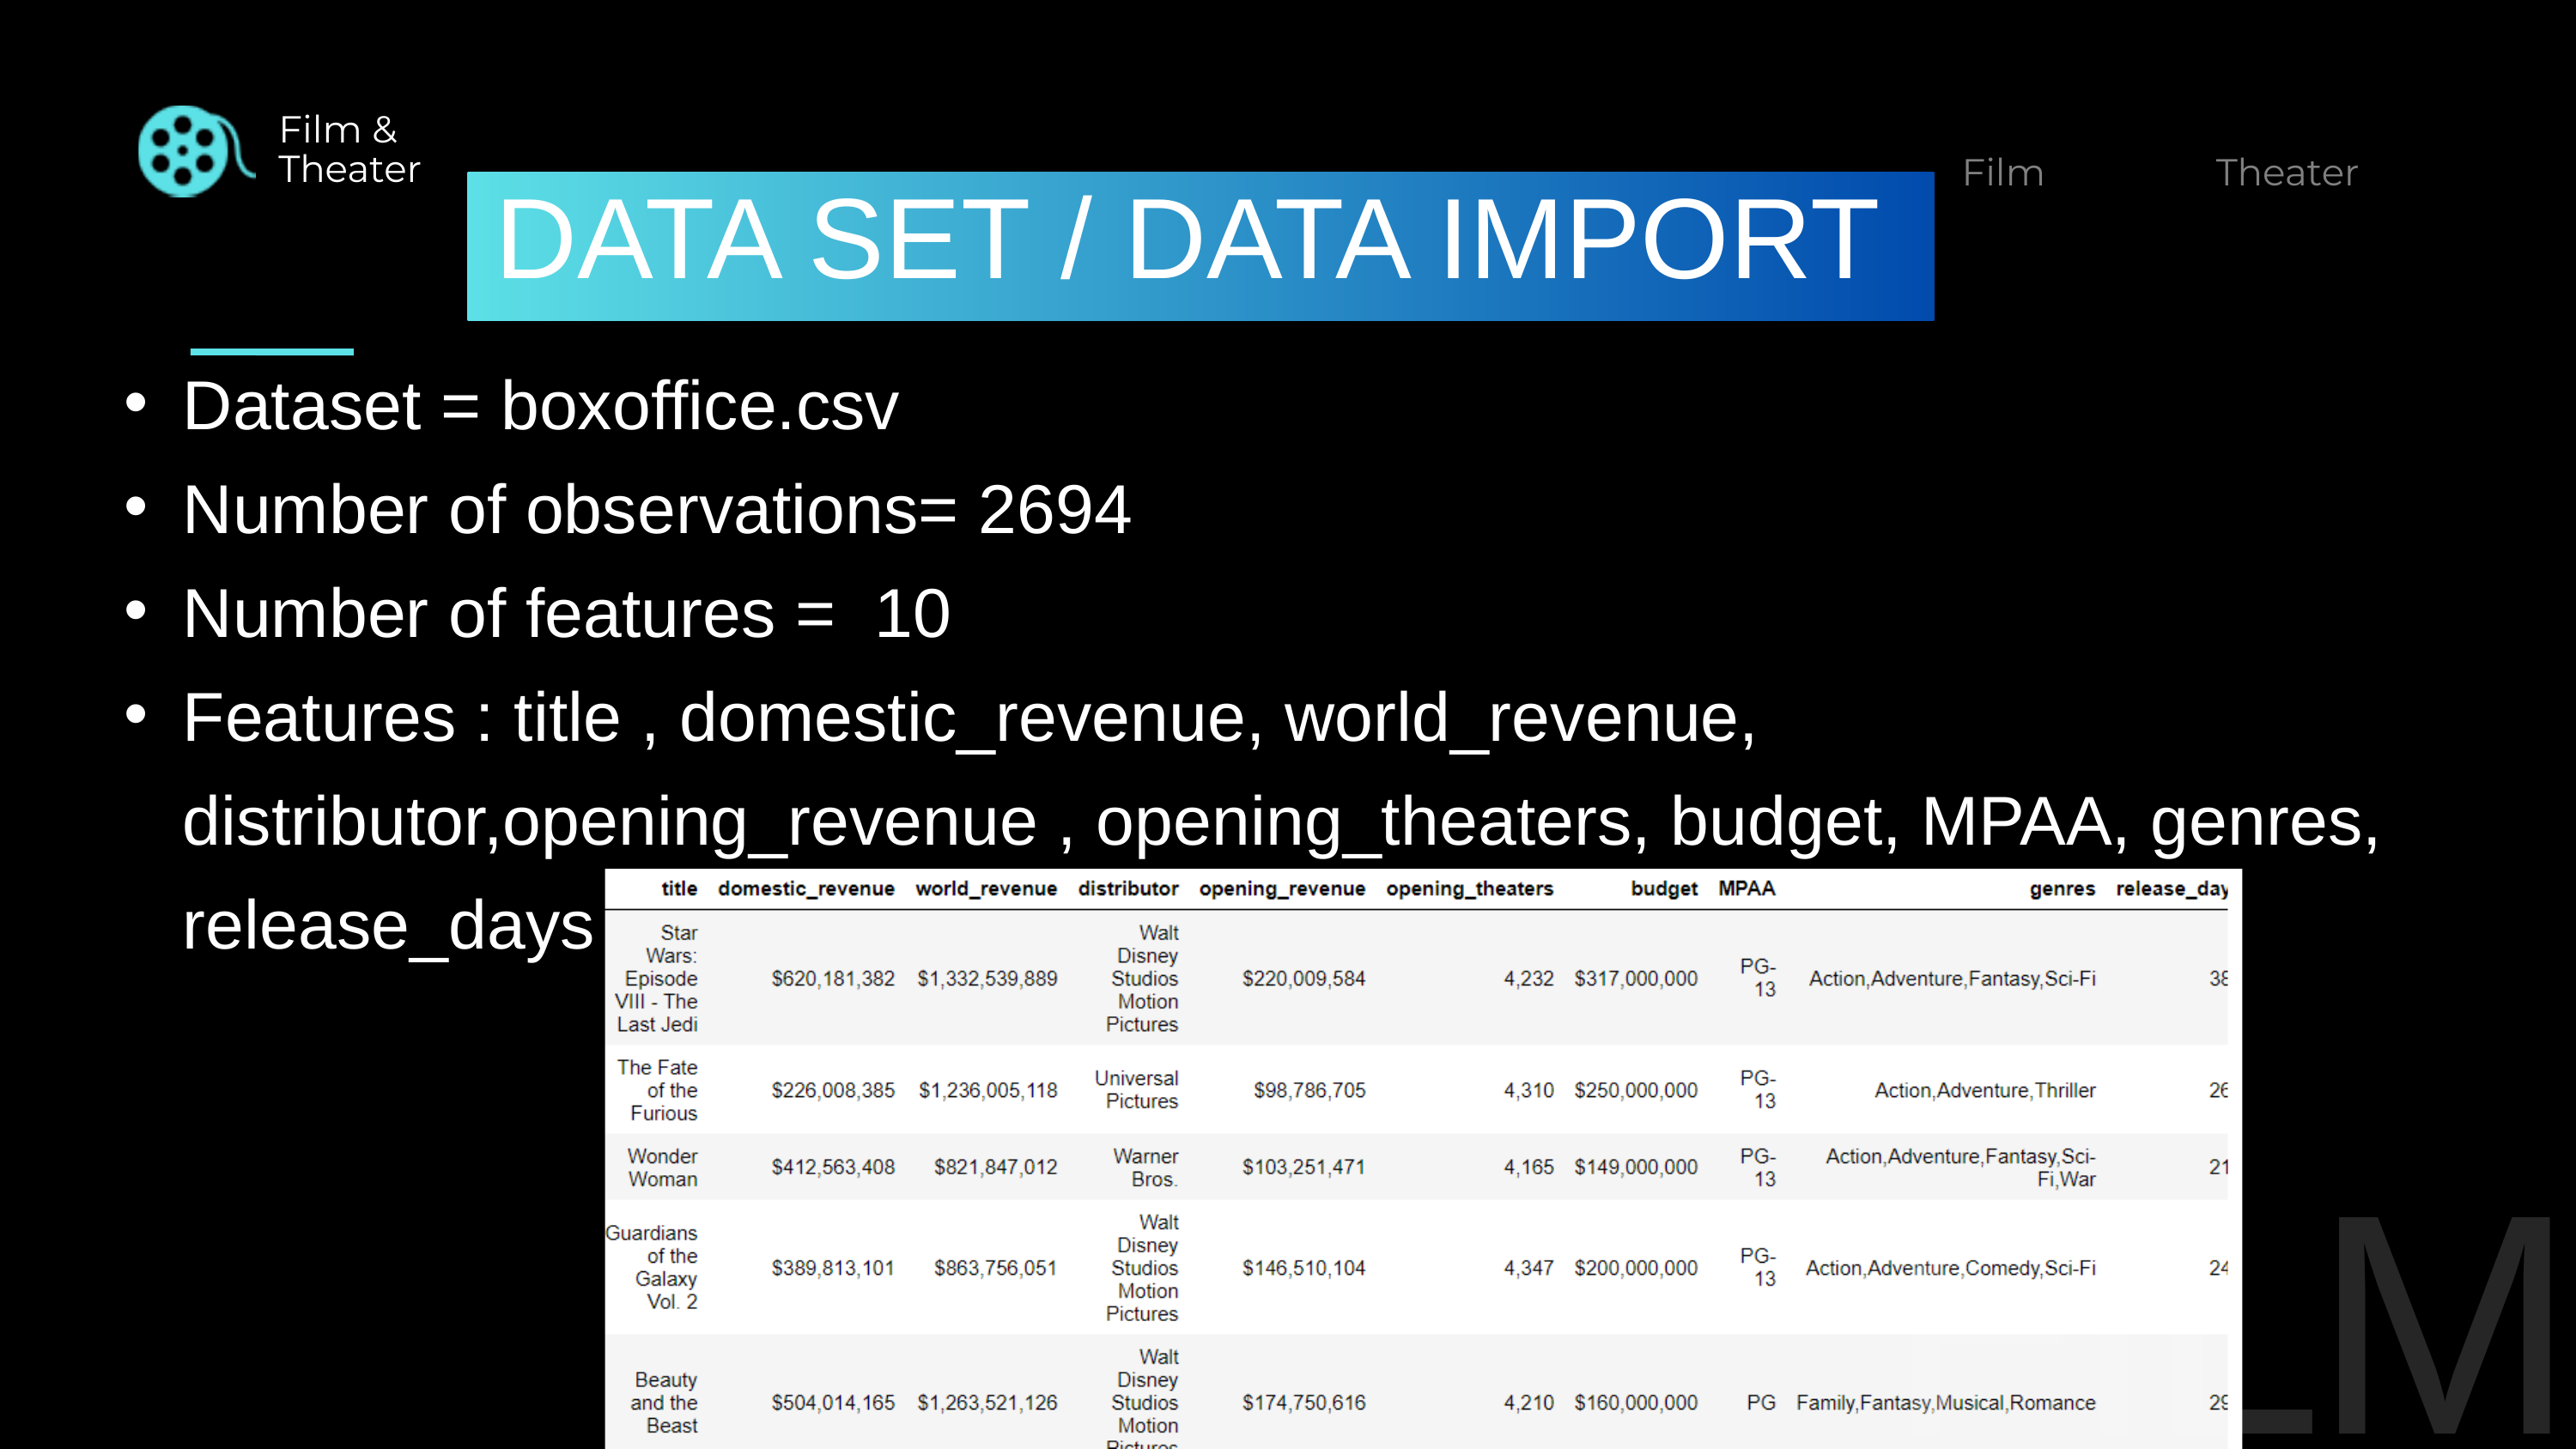

Film &
Theater
Film
Theater

DATA SET / DATA IMPORT
Dataset = boxoffice.csv
Number of observations= 2694
Number of features =  10
Features : title , domestic_revenue, world_revenue, distributor,opening_revenue , opening_theaters, budget, MPAA, genres, release_days

FILM